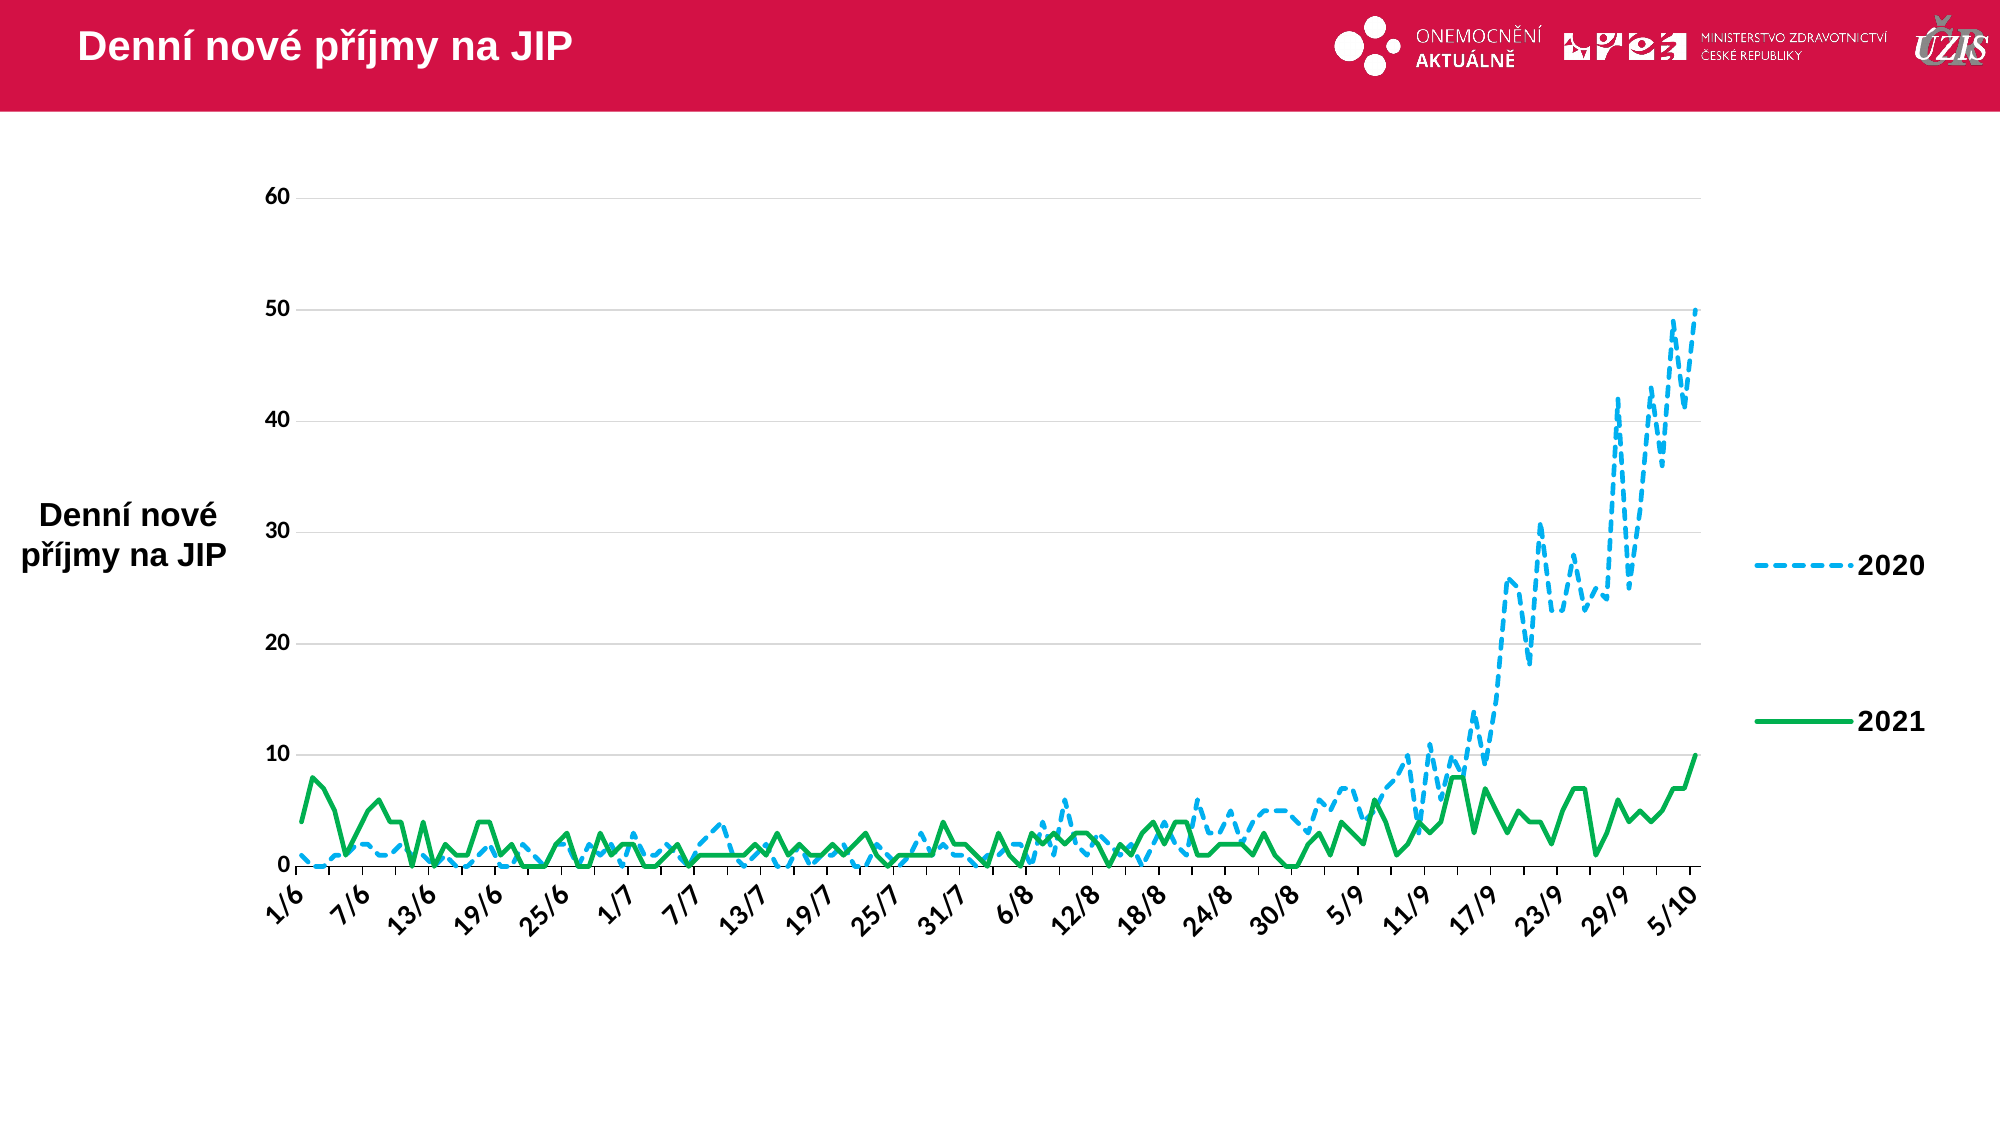

# Denní nové příjmy na JIP

### Chart

| Category | 2020 | 2021 |
|---|---|---|
| 43983 | 1.0 | 4.0 |
| 43984 | 0.0 | 8.0 |
| 43985 | 0.0 | 7.0 |
| 43986 | 1.0 | 5.0 |
| 43987 | 1.0 | 1.0 |
| 43988 | 2.0 | 3.0 |
| 43989 | 2.0 | 5.0 |
| 43990 | 1.0 | 6.0 |
| 43991 | 1.0 | 4.0 |
| 43992 | 2.0 | 4.0 |
| 43993 | 1.0 | 0.0 |
| 43994 | 1.0 | 4.0 |
| 43995 | 0.0 | 0.0 |
| 43996 | 1.0 | 2.0 |
| 43997 | 0.0 | 1.0 |
| 43998 | 0.0 | 1.0 |
| 43999 | 1.0 | 4.0 |
| 44000 | 2.0 | 4.0 |
| 44001 | 0.0 | 1.0 |
| 44002 | 0.0 | 2.0 |
| 44003 | 2.0 | 0.0 |
| 44004 | 1.0 | 0.0 |
| 44005 | 0.0 | 0.0 |
| 44006 | 2.0 | 2.0 |
| 44007 | 2.0 | 3.0 |
| 44008 | 0.0 | 0.0 |
| 44009 | 2.0 | 0.0 |
| 44010 | 1.0 | 3.0 |
| 44011 | 2.0 | 1.0 |
| 44012 | 0.0 | 2.0 |
| 44013 | 3.0 | 2.0 |
| 44014 | 1.0 | 0.0 |
| 44015 | 1.0 | 0.0 |
| 44016 | 2.0 | 1.0 |
| 44017 | 1.0 | 2.0 |
| 44018 | 0.0 | 0.0 |
| 44019 | 2.0 | 1.0 |
| 44020 | 3.0 | 1.0 |
| 44021 | 4.0 | 1.0 |
| 44022 | 1.0 | 1.0 |
| 44023 | 0.0 | 1.0 |
| 44024 | 1.0 | 2.0 |
| 44025 | 2.0 | 1.0 |
| 44026 | 0.0 | 3.0 |
| 44027 | 0.0 | 1.0 |
| 44028 | 2.0 | 2.0 |
| 44029 | 0.0 | 1.0 |
| 44030 | 1.0 | 1.0 |
| 44031 | 1.0 | 2.0 |
| 44032 | 2.0 | 1.0 |
| 44033 | 0.0 | 2.0 |
| 44034 | 0.0 | 3.0 |
| 44035 | 2.0 | 1.0 |
| 44036 | 1.0 | 0.0 |
| 44037 | 0.0 | 1.0 |
| 44038 | 1.0 | 1.0 |
| 44039 | 3.0 | 1.0 |
| 44040 | 1.0 | 1.0 |
| 44041 | 2.0 | 4.0 |
| 44042 | 1.0 | 2.0 |
| 44043 | 1.0 | 2.0 |
| 44044 | 0.0 | 1.0 |
| 44045 | 1.0 | 0.0 |
| 44046 | 1.0 | 3.0 |
| 44047 | 2.0 | 1.0 |
| 44048 | 2.0 | 0.0 |
| 44049 | 0.0 | 3.0 |
| 44050 | 4.0 | 2.0 |
| 44051 | 1.0 | 3.0 |
| 44052 | 6.0 | 2.0 |
| 44053 | 2.0 | 3.0 |
| 44054 | 1.0 | 3.0 |
| 44055 | 3.0 | 2.0 |
| 44056 | 2.0 | 0.0 |
| 44057 | 1.0 | 2.0 |
| 44058 | 2.0 | 1.0 |
| 44059 | 0.0 | 3.0 |
| 44060 | 2.0 | 4.0 |
| 44061 | 4.0 | 2.0 |
| 44062 | 2.0 | 4.0 |
| 44063 | 1.0 | 4.0 |
| 44064 | 6.0 | 1.0 |
| 44065 | 3.0 | 1.0 |
| 44066 | 3.0 | 2.0 |
| 44067 | 5.0 | 2.0 |
| 44068 | 2.0 | 2.0 |
| 44069 | 4.0 | 1.0 |
| 44070 | 5.0 | 3.0 |
| 44071 | 5.0 | 1.0 |
| 44072 | 5.0 | 0.0 |
| 44073 | 4.0 | 0.0 |
| 44074 | 3.0 | 2.0 |
| 44075 | 6.0 | 3.0 |
| 44076 | 5.0 | 1.0 |
| 44077 | 7.0 | 4.0 |
| 44078 | 7.0 | 3.0 |
| 44079 | 4.0 | 2.0 |
| 44080 | 5.0 | 6.0 |
| 44081 | 7.0 | 4.0 |
| 44082 | 8.0 | 1.0 |
| 44083 | 10.0 | 2.0 |
| 44084 | 3.0 | 4.0 |
| 44085 | 11.0 | 3.0 |
| 44086 | 6.0 | 4.0 |
| 44087 | 10.0 | 8.0 |
| 44088 | 8.0 | 8.0 |
| 44089 | 14.0 | 3.0 |
| 44090 | 9.0 | 7.0 |
| 44091 | 15.0 | 5.0 |
| 44092 | 26.0 | 3.0 |
| 44093 | 25.0 | 5.0 |
| 44094 | 18.0 | 4.0 |
| 44095 | 31.0 | 4.0 |
| 44096 | 23.0 | 2.0 |
| 44097 | 23.0 | 5.0 |
| 44098 | 28.0 | 7.0 |
| 44099 | 23.0 | 7.0 |
| 44100 | 25.0 | 1.0 |
| 44101 | 24.0 | 3.0 |
| 44102 | 42.0 | 6.0 |
| 44103 | 25.0 | 4.0 |
| 44104 | 32.0 | 5.0 |
| 44105 | 43.0 | 4.0 |
| 44106 | 36.0 | 5.0 |
| 44107 | 49.0 | 7.0 |
| 44108 | 41.0 | 7.0 |
| 44109 | 50.0 | 10.0 |
Denní nové příjmy na JIP